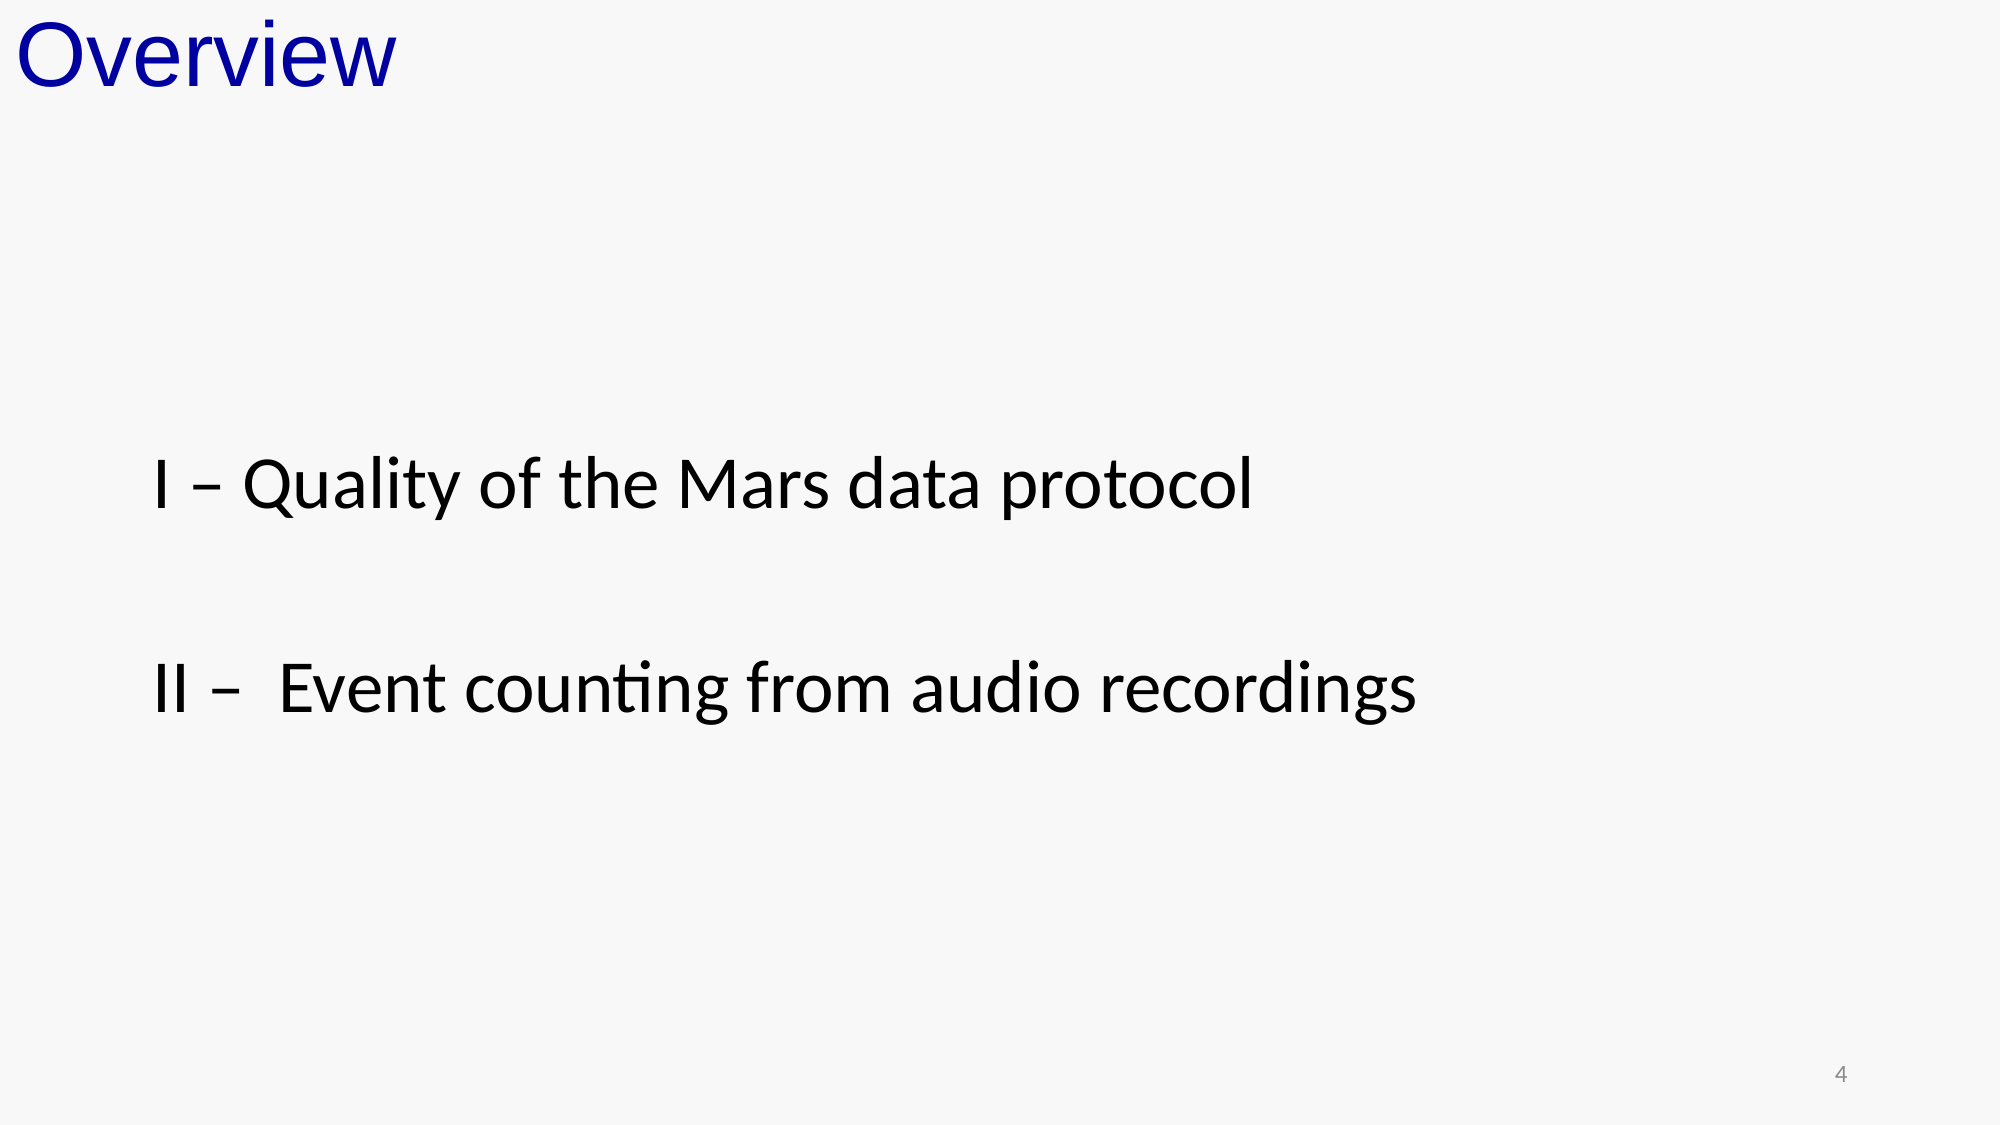

Overview
I – Quality of the Mars data protocol

II –  Event counting from audio recordings
4